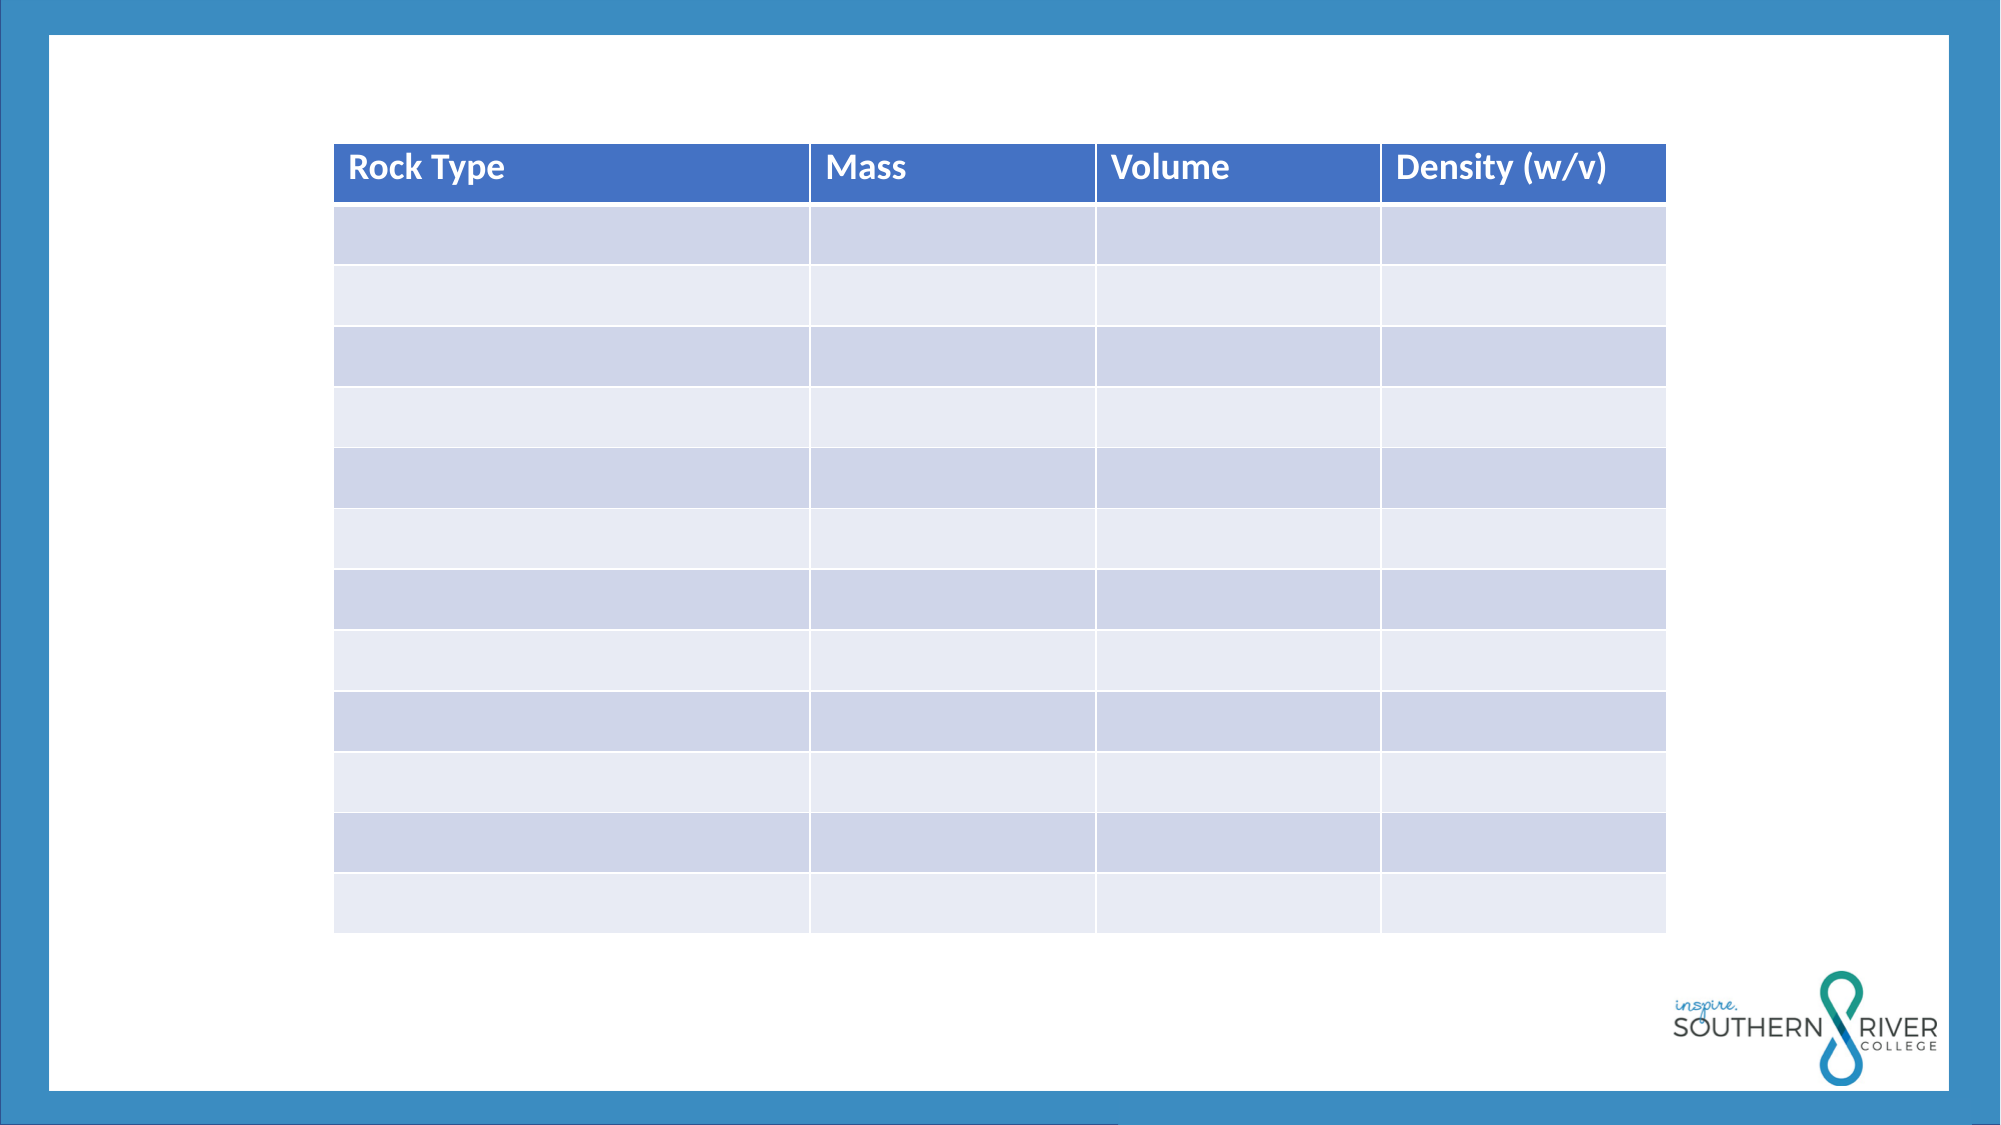

| Rock Type | Mass | Volume | Density (w/v) |
| --- | --- | --- | --- |
|  |  |  |  |
|  |  |  |  |
|  |  |  |  |
|  |  |  |  |
|  |  |  |  |
|  |  |  |  |
|  |  |  |  |
|  |  |  |  |
|  |  |  |  |
|  |  |  |  |
|  |  |  |  |
|  |  |  |  |